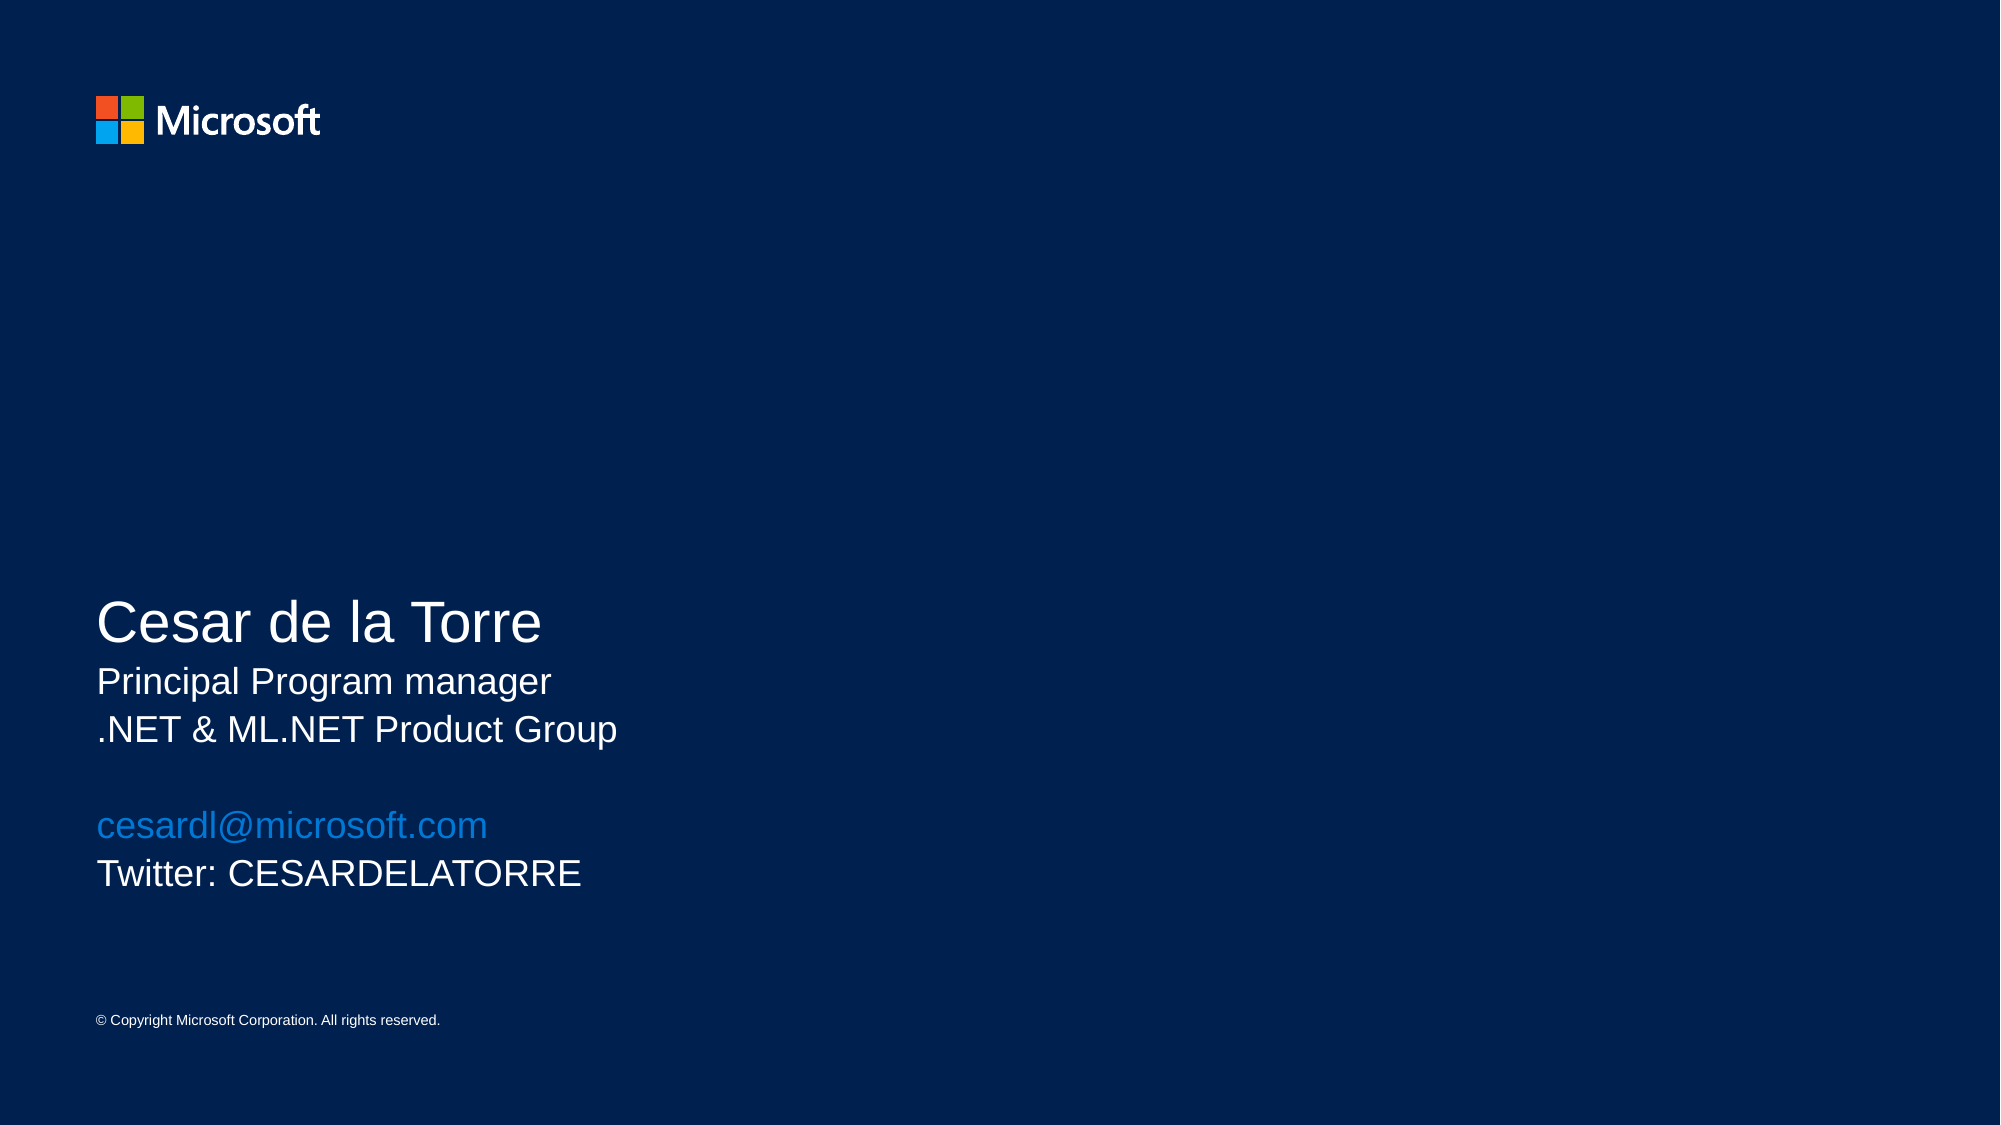

Cesar de la Torre
Principal Program manager
.NET & ML.NET Product Group

cesardl@microsoft.com
Twitter: CESARDELATORRE